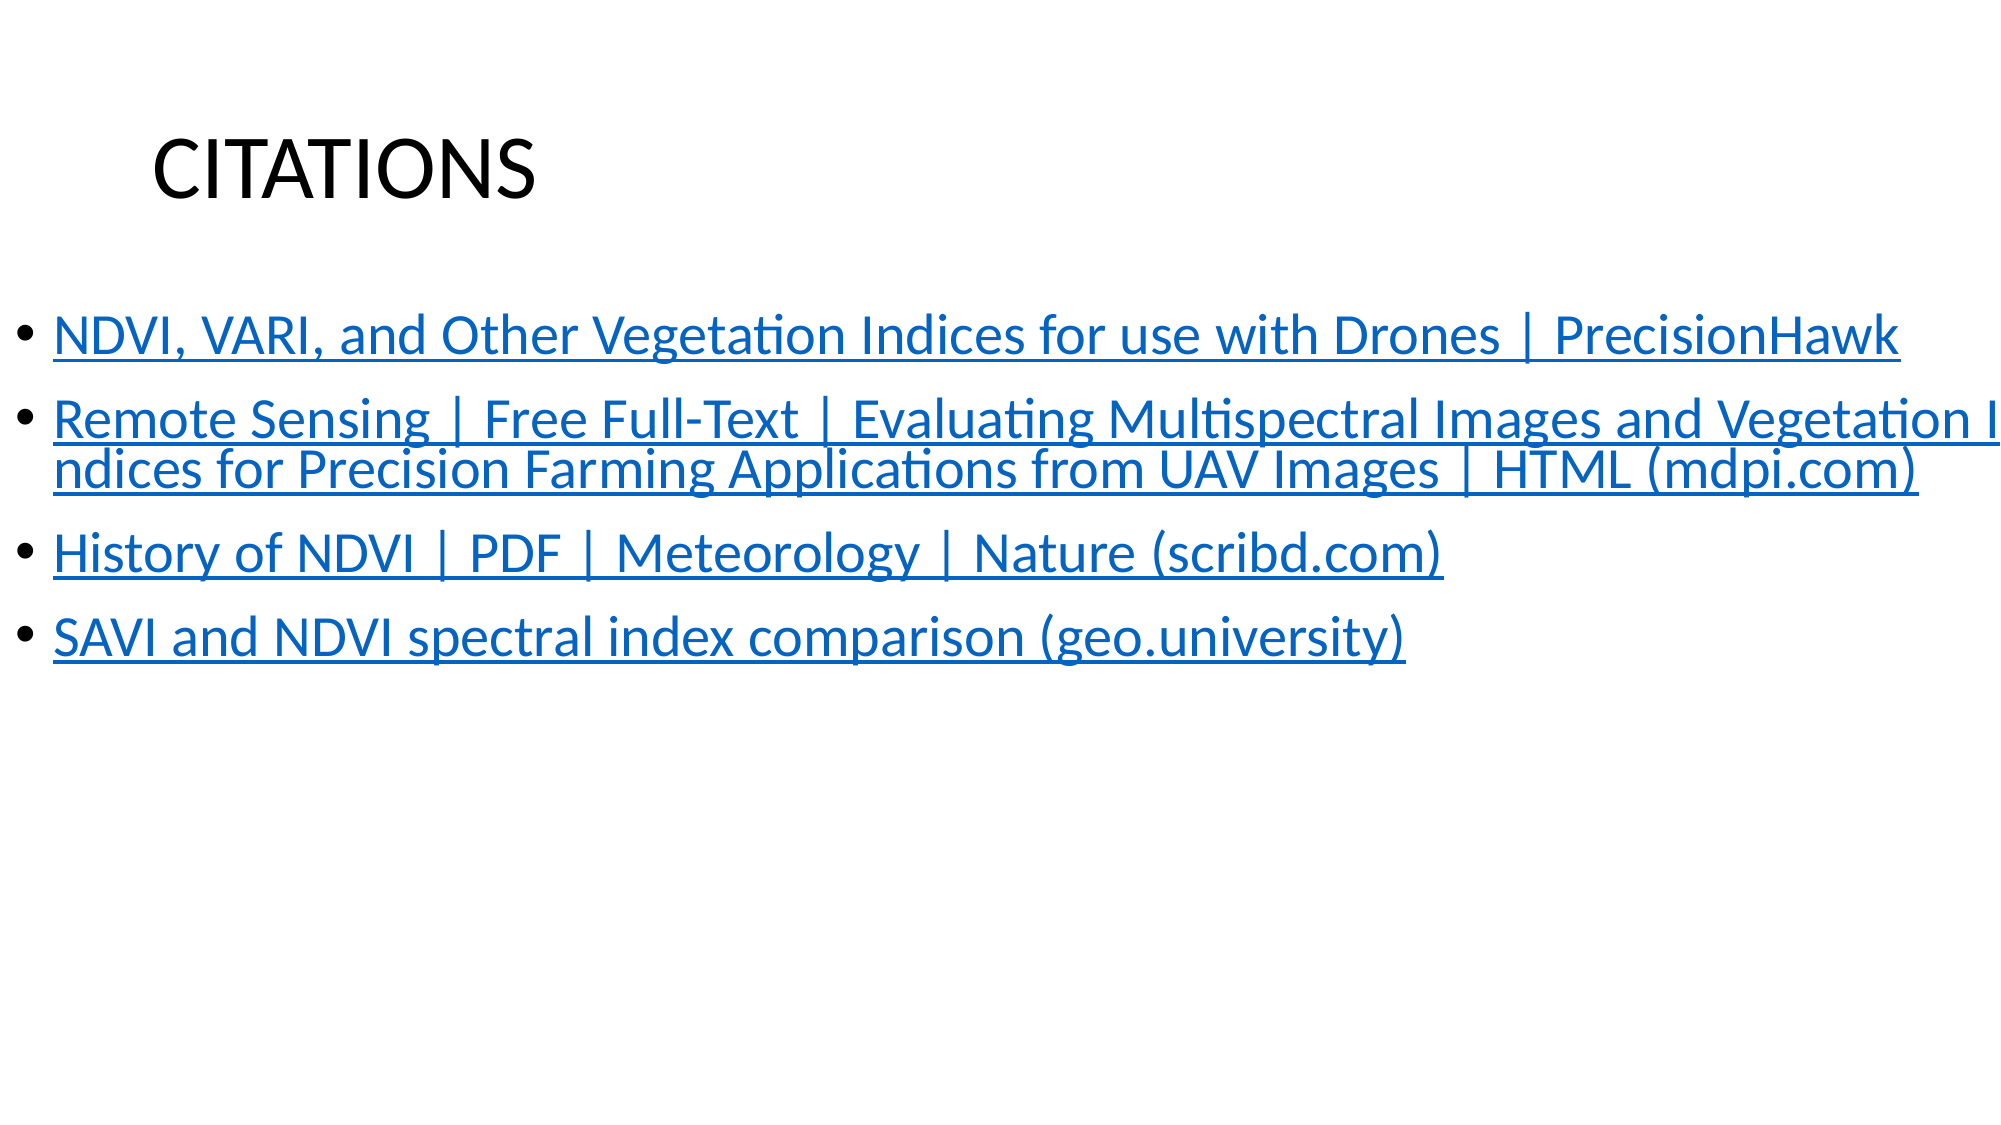

# CITATIONS
NDVI, VARI, and Other Vegetation Indices for use with Drones | PrecisionHawk
Remote Sensing | Free Full-Text | Evaluating Multispectral Images and Vegetation Indices for Precision Farming Applications from UAV Images | HTML (mdpi.com)
History of NDVI | PDF | Meteorology | Nature (scribd.com)
SAVI and NDVI spectral index comparison (geo.university)